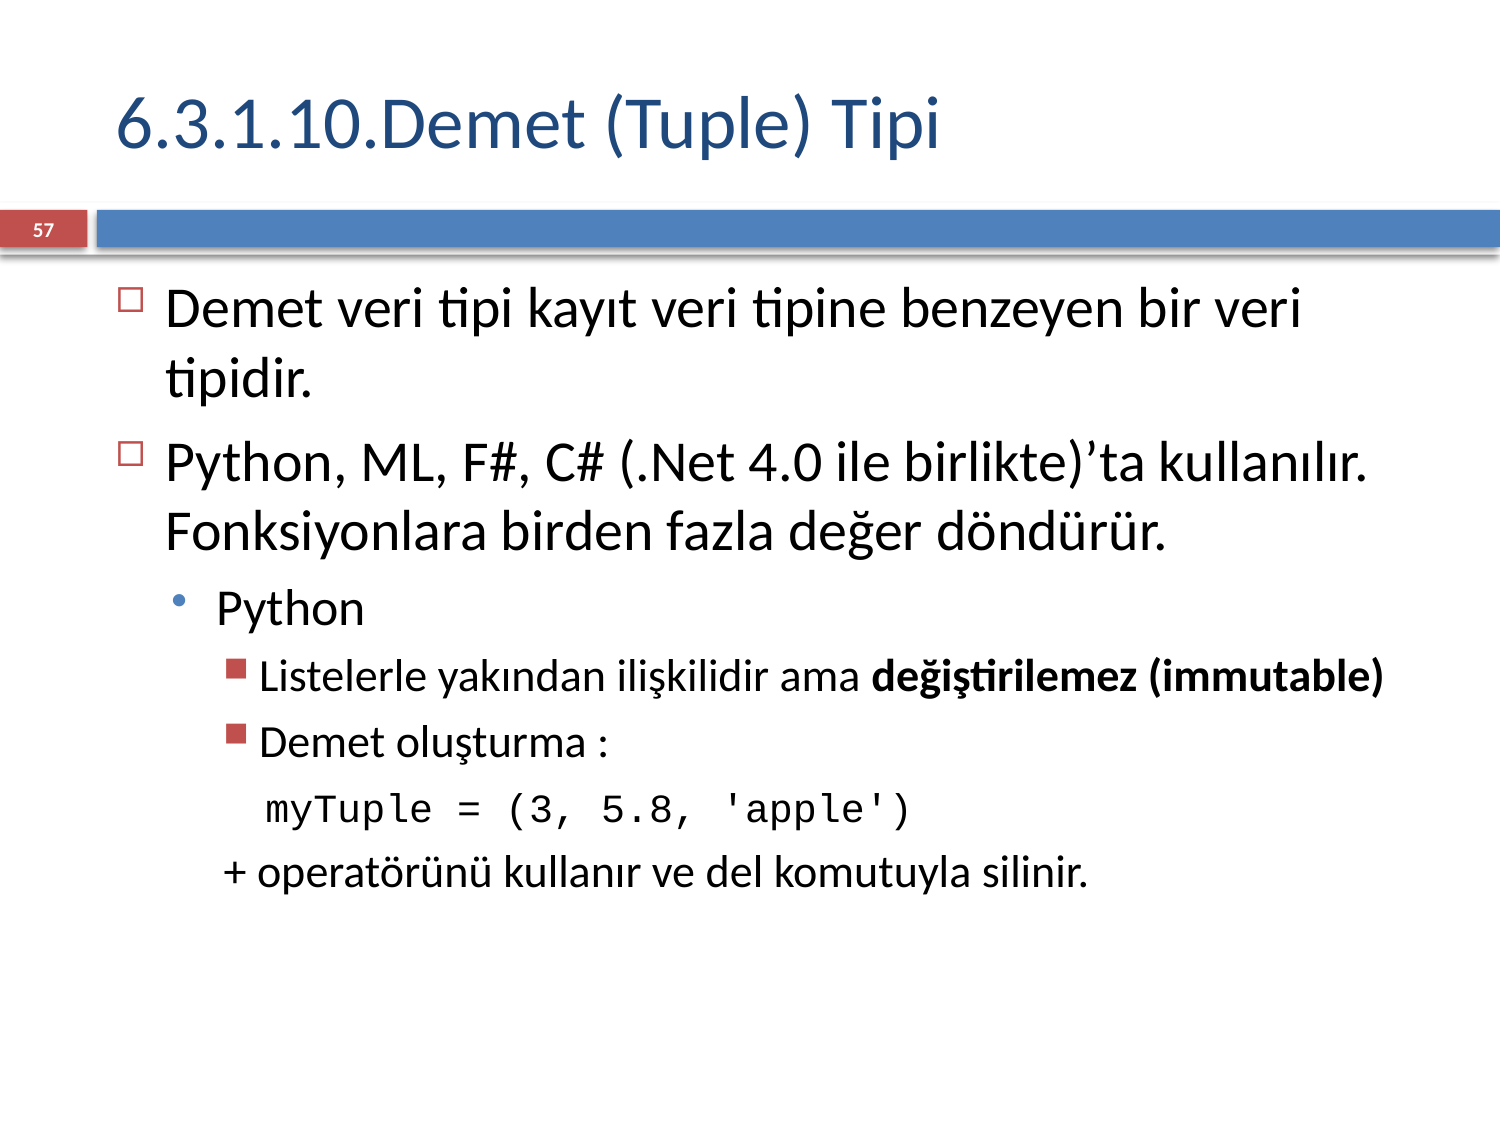

6.3.1.10.Demet (Tuple) Tipi
57
Demet veri tipi kayıt veri tipine benzeyen bir veri tipidir.
Python, ML, F#, C# (.Net 4.0 ile birlikte)’ta kullanılır. Fonksiyonlara birden fazla değer döndürür.
Python
Listelerle yakından ilişkilidir ama değiştirilemez (immutable)
Demet oluşturma :
    myTuple = (3, 5.8, ′apple′)
+ operatörünü kullanır ve del komutuyla silinir.